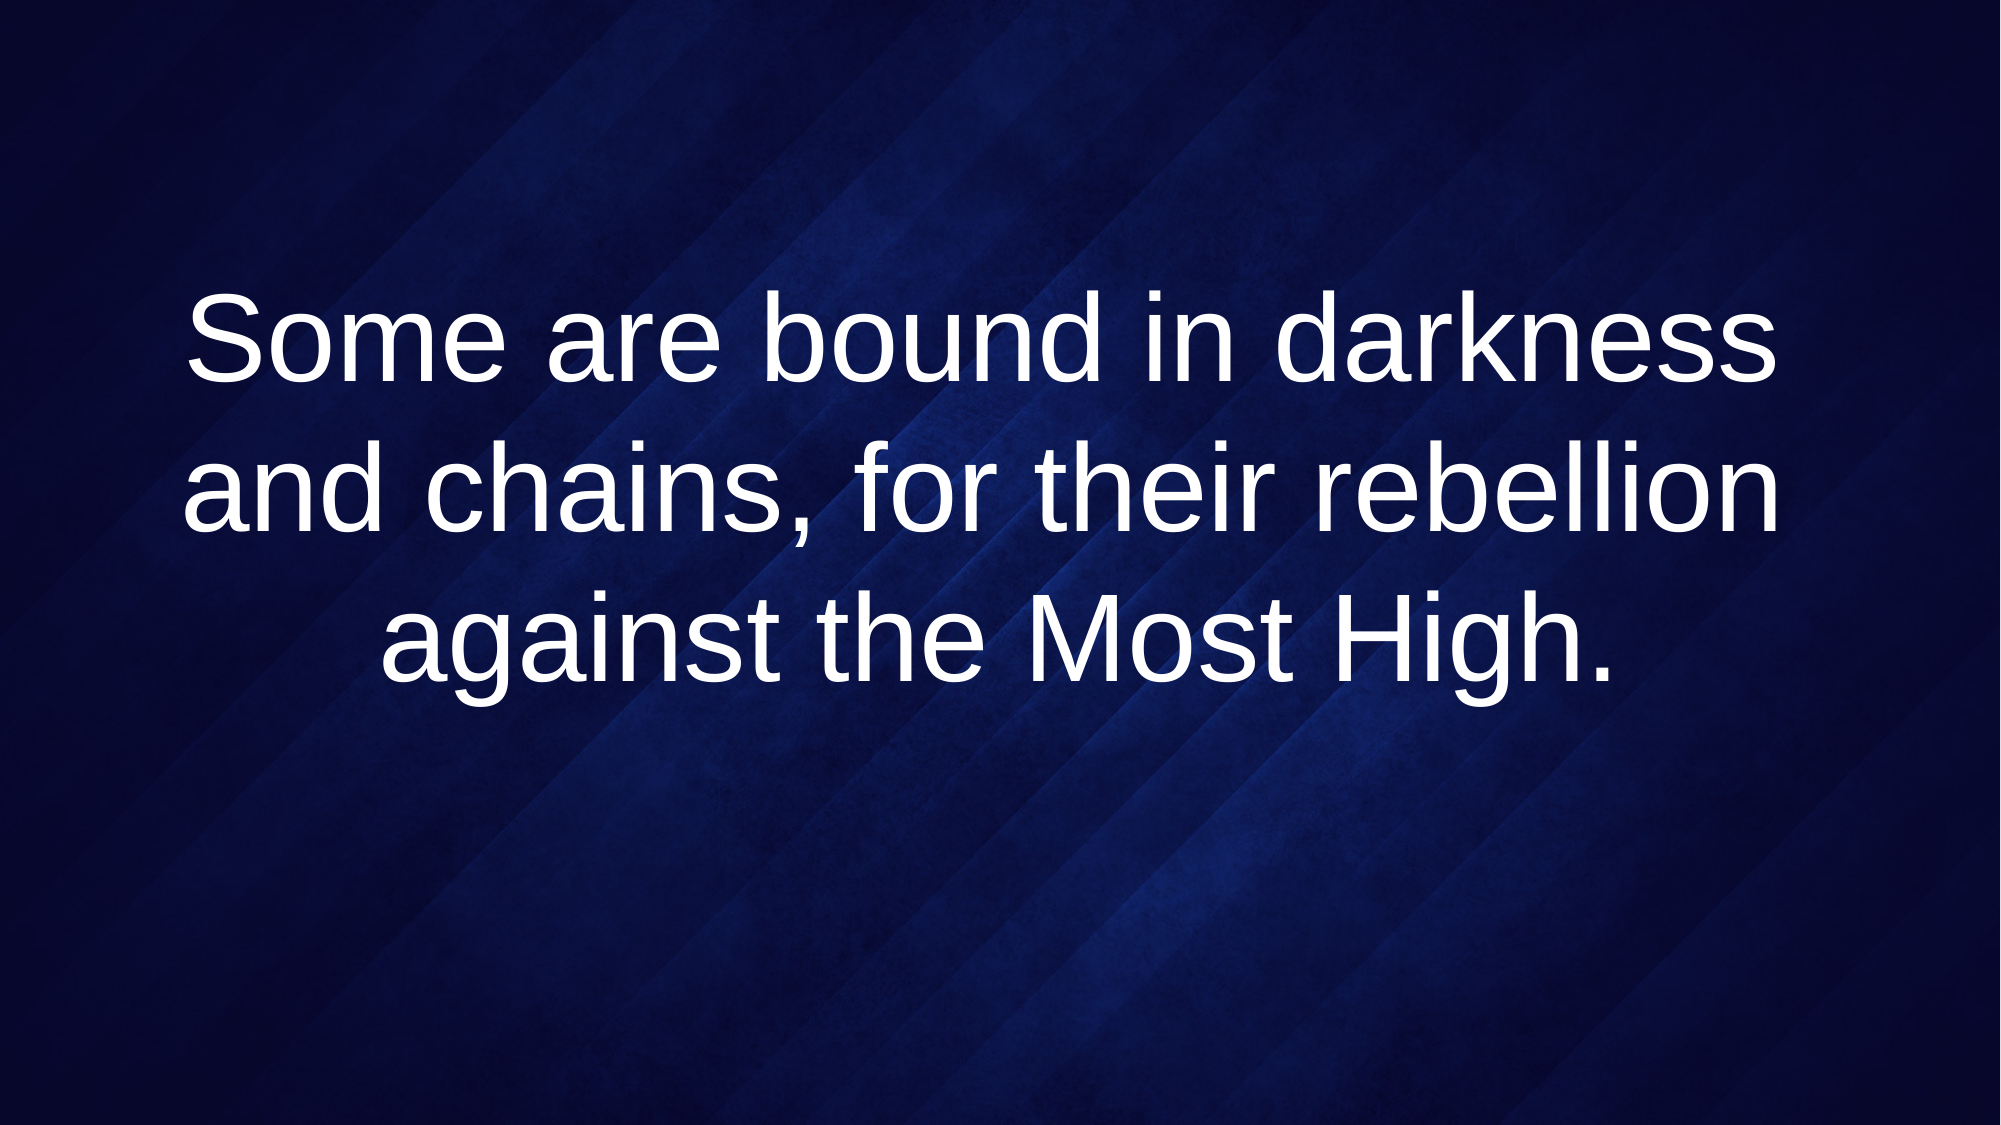

# Some are bound in darkness and chains, for their rebellion against the Most High.